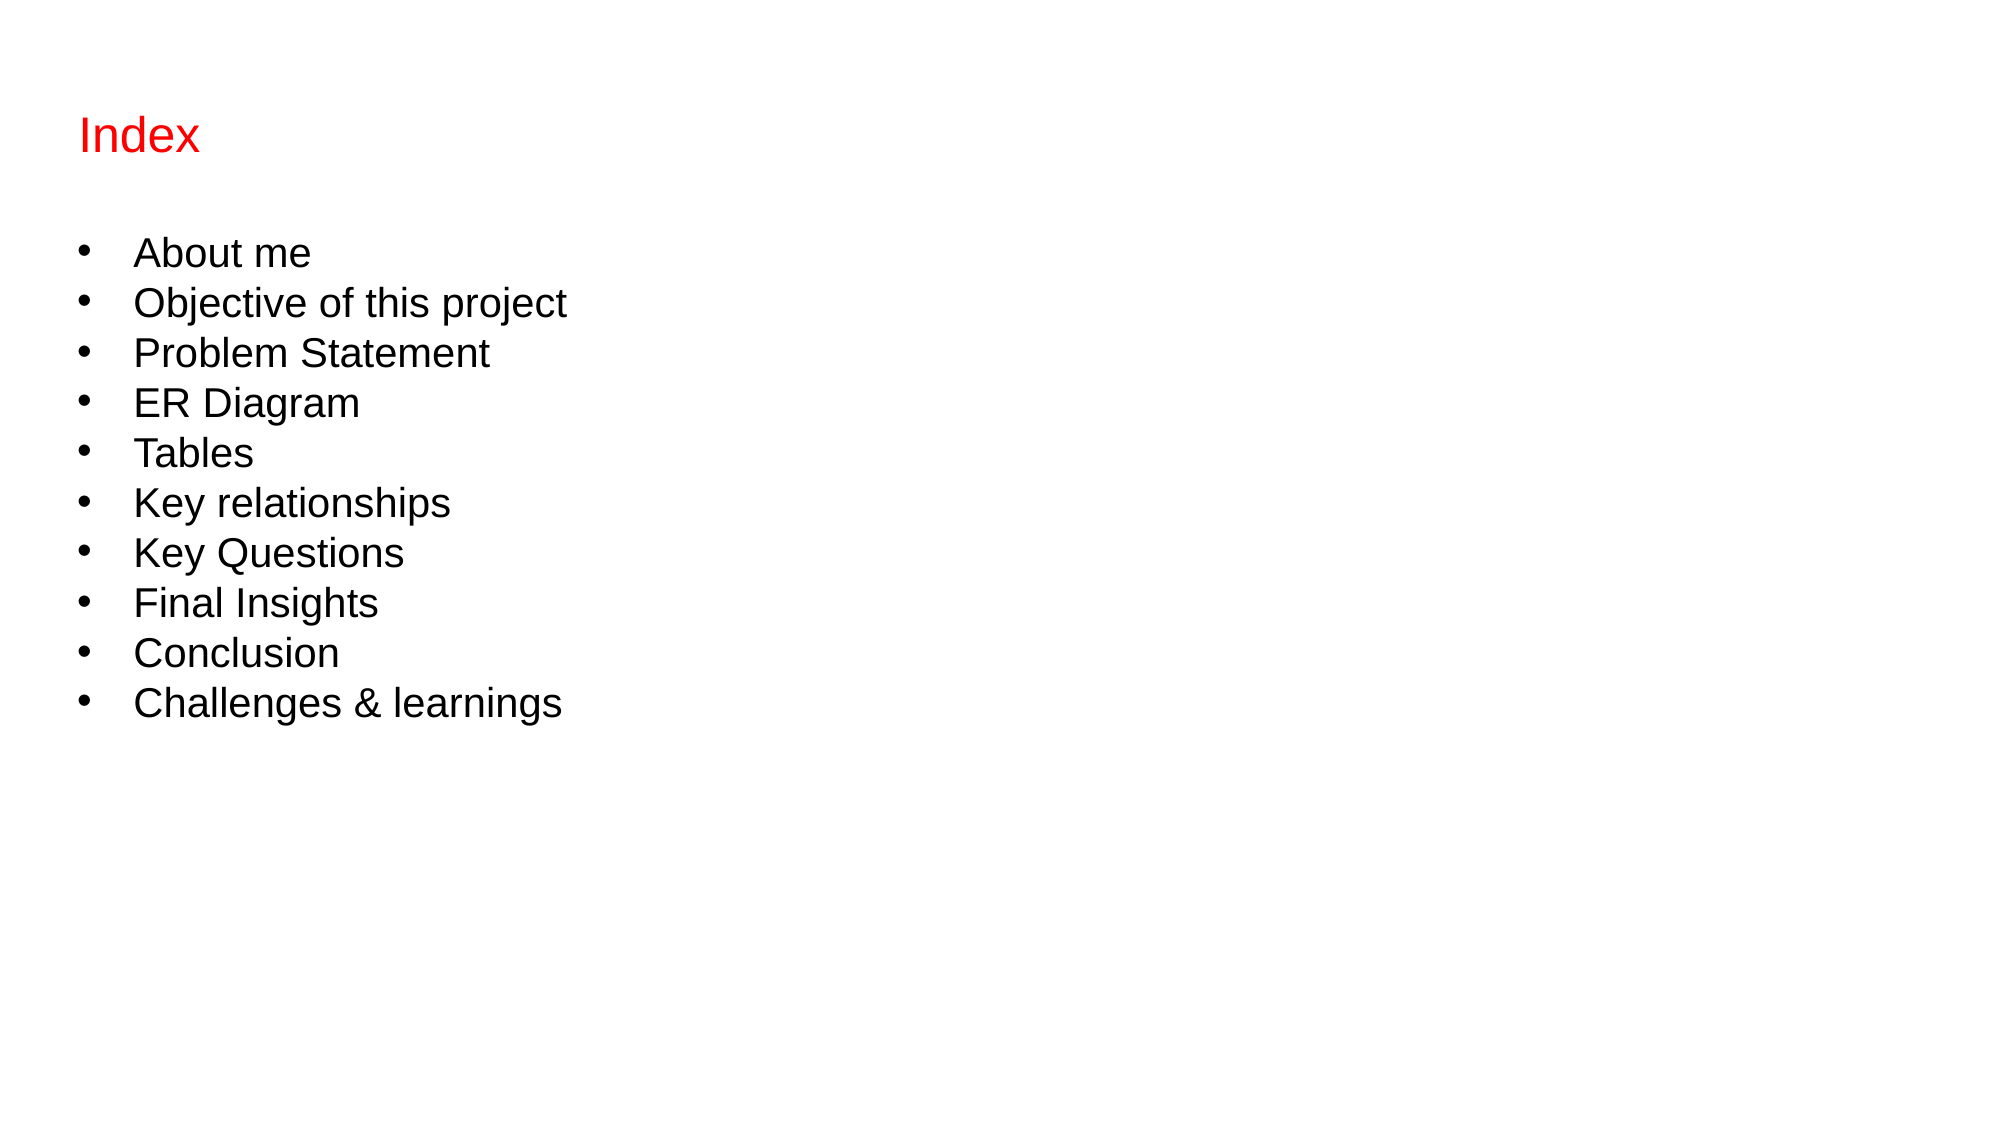

Index
About me
Objective of this project
Problem Statement
ER Diagram
Tables
Key relationships
Key Questions
Final Insights
Conclusion
Challenges & learnings